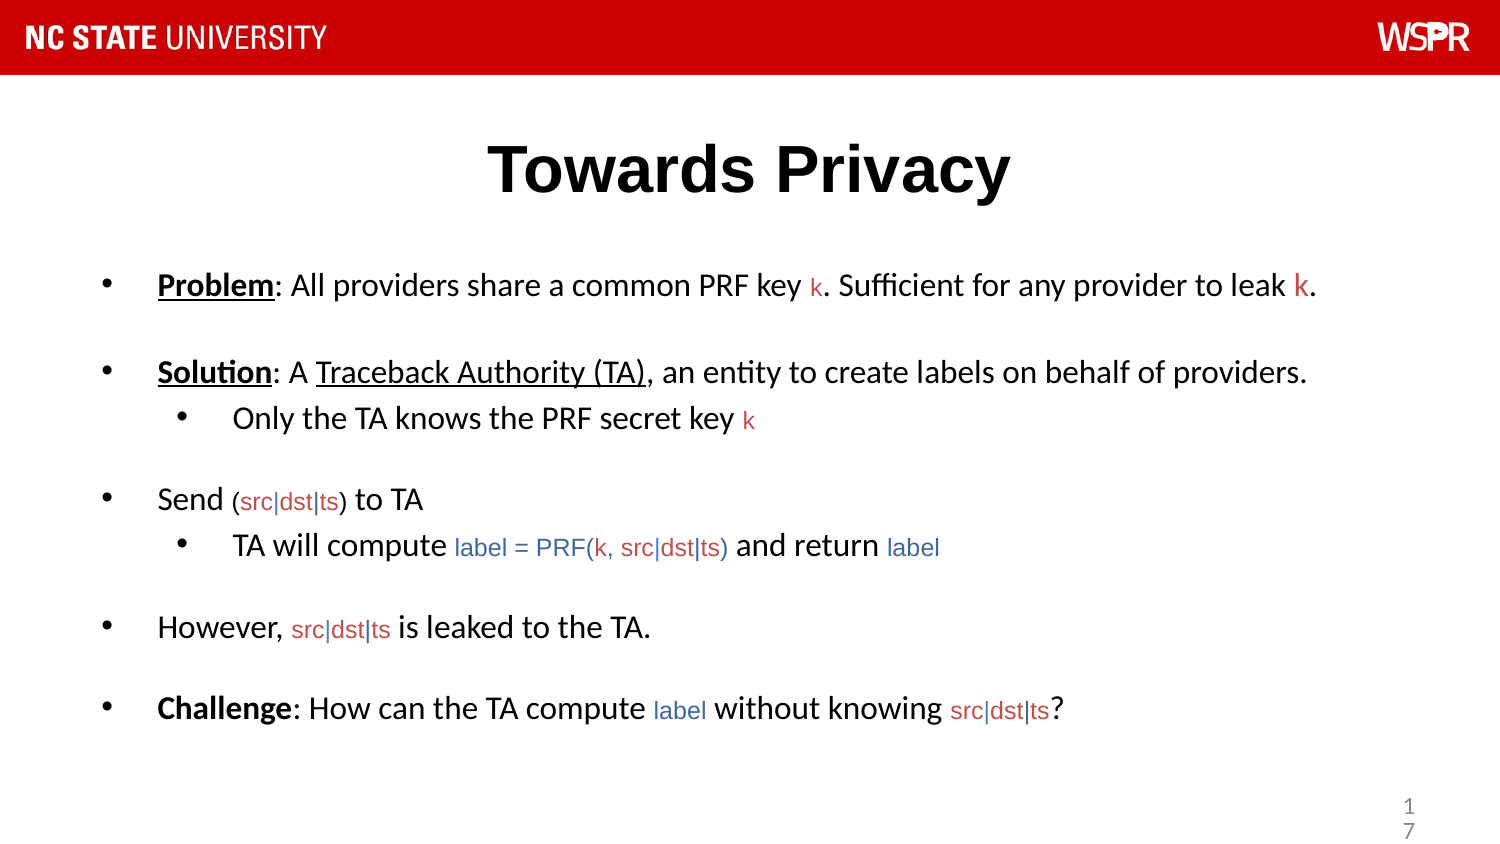

# Towards Privacy
Problem: All providers share a common PRF key k. Sufficient for any provider to leak k.
Solution: A Traceback Authority (TA), an entity to create labels on behalf of providers.
Only the TA knows the PRF secret key k
Send (src|dst|ts) to TA
TA will compute label = PRF(k, src|dst|ts) and return label
However, src|dst|ts is leaked to the TA.
Challenge: How can the TA compute label without knowing src|dst|ts?
17